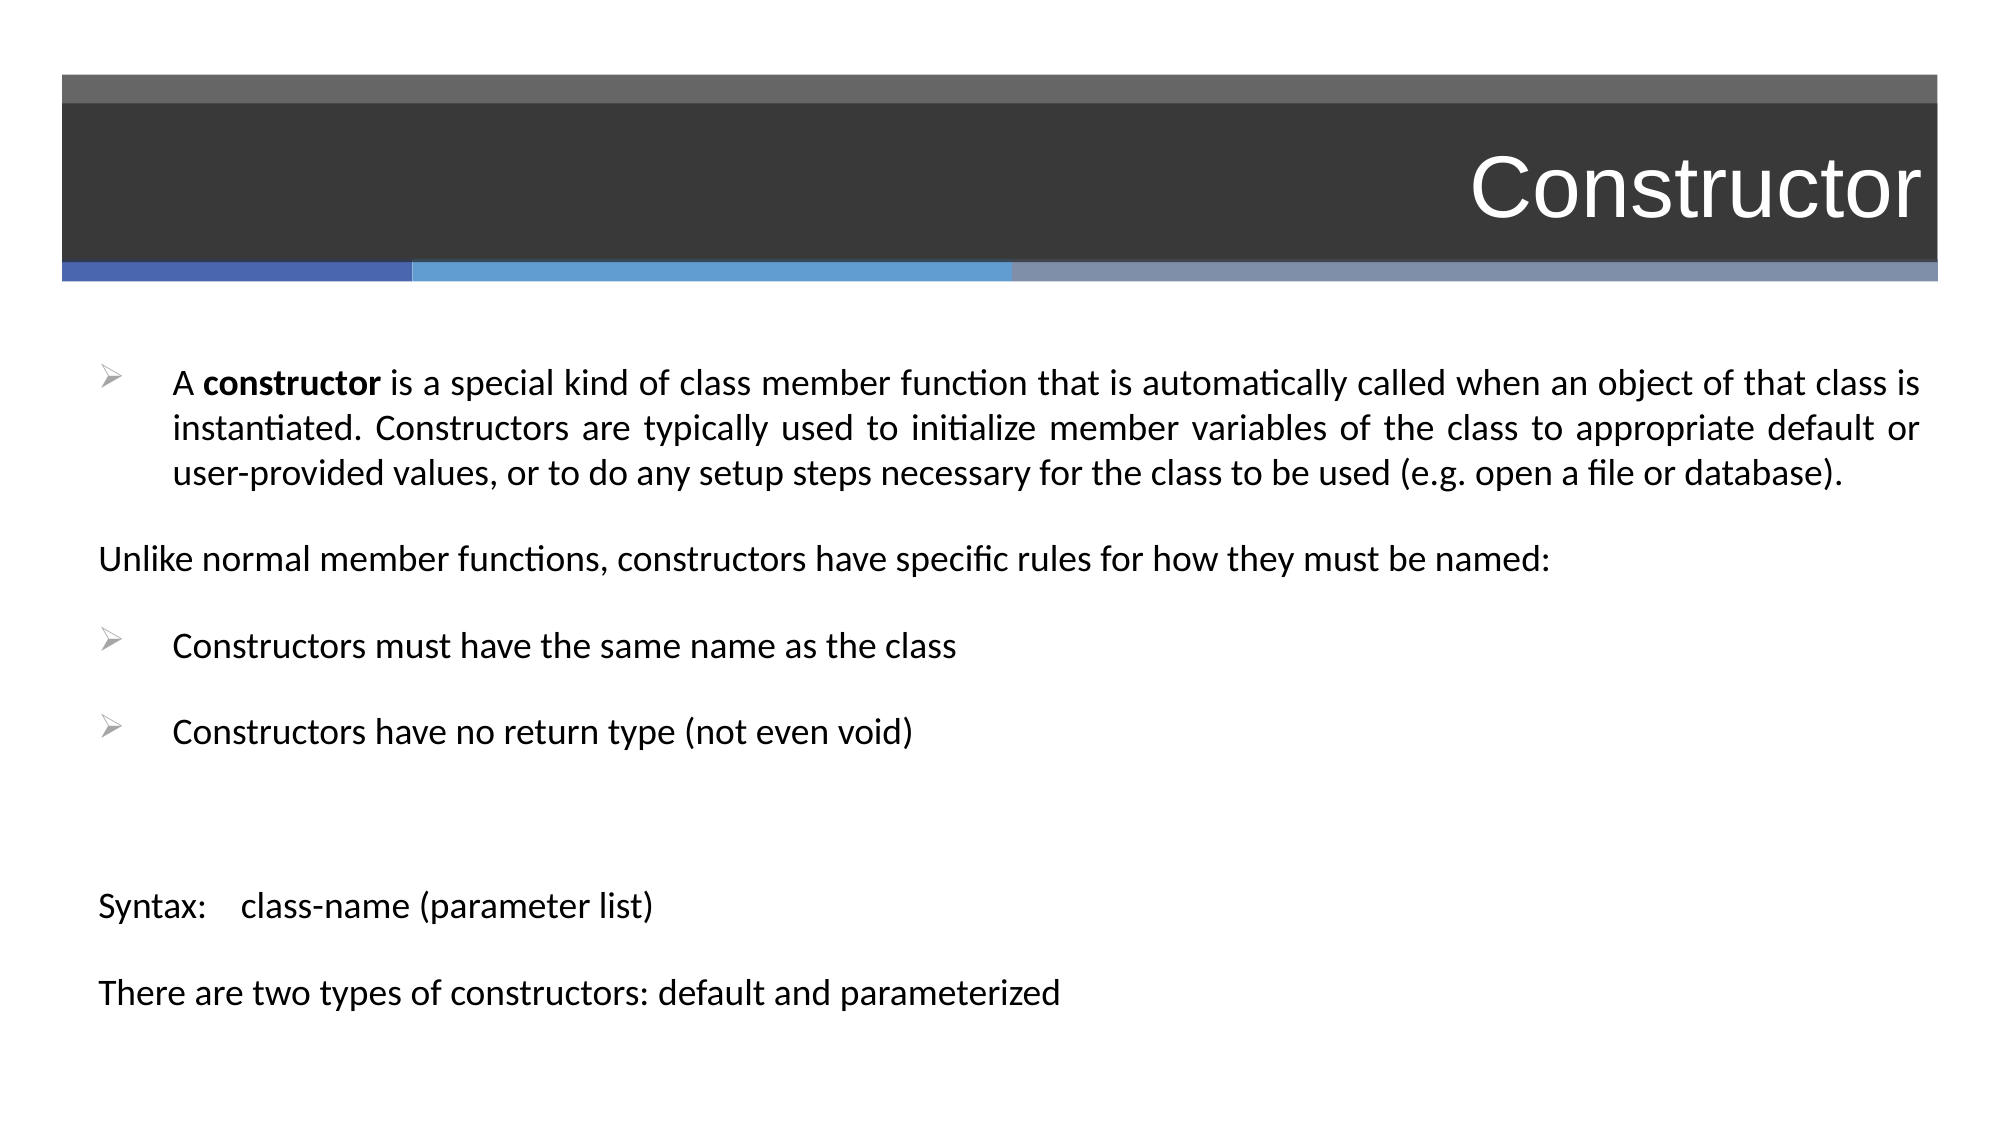

# Constructor
A constructor is a special kind of class member function that is automatically called when an object of that class is instantiated. Constructors are typically used to initialize member variables of the class to appropriate default or user-provided values, or to do any setup steps necessary for the class to be used (e.g. open a file or database).
Unlike normal member functions, constructors have specific rules for how they must be named:
Constructors must have the same name as the class
Constructors have no return type (not even void)

Syntax:    class-name (parameter list)
There are two types of constructors: default and parameterized